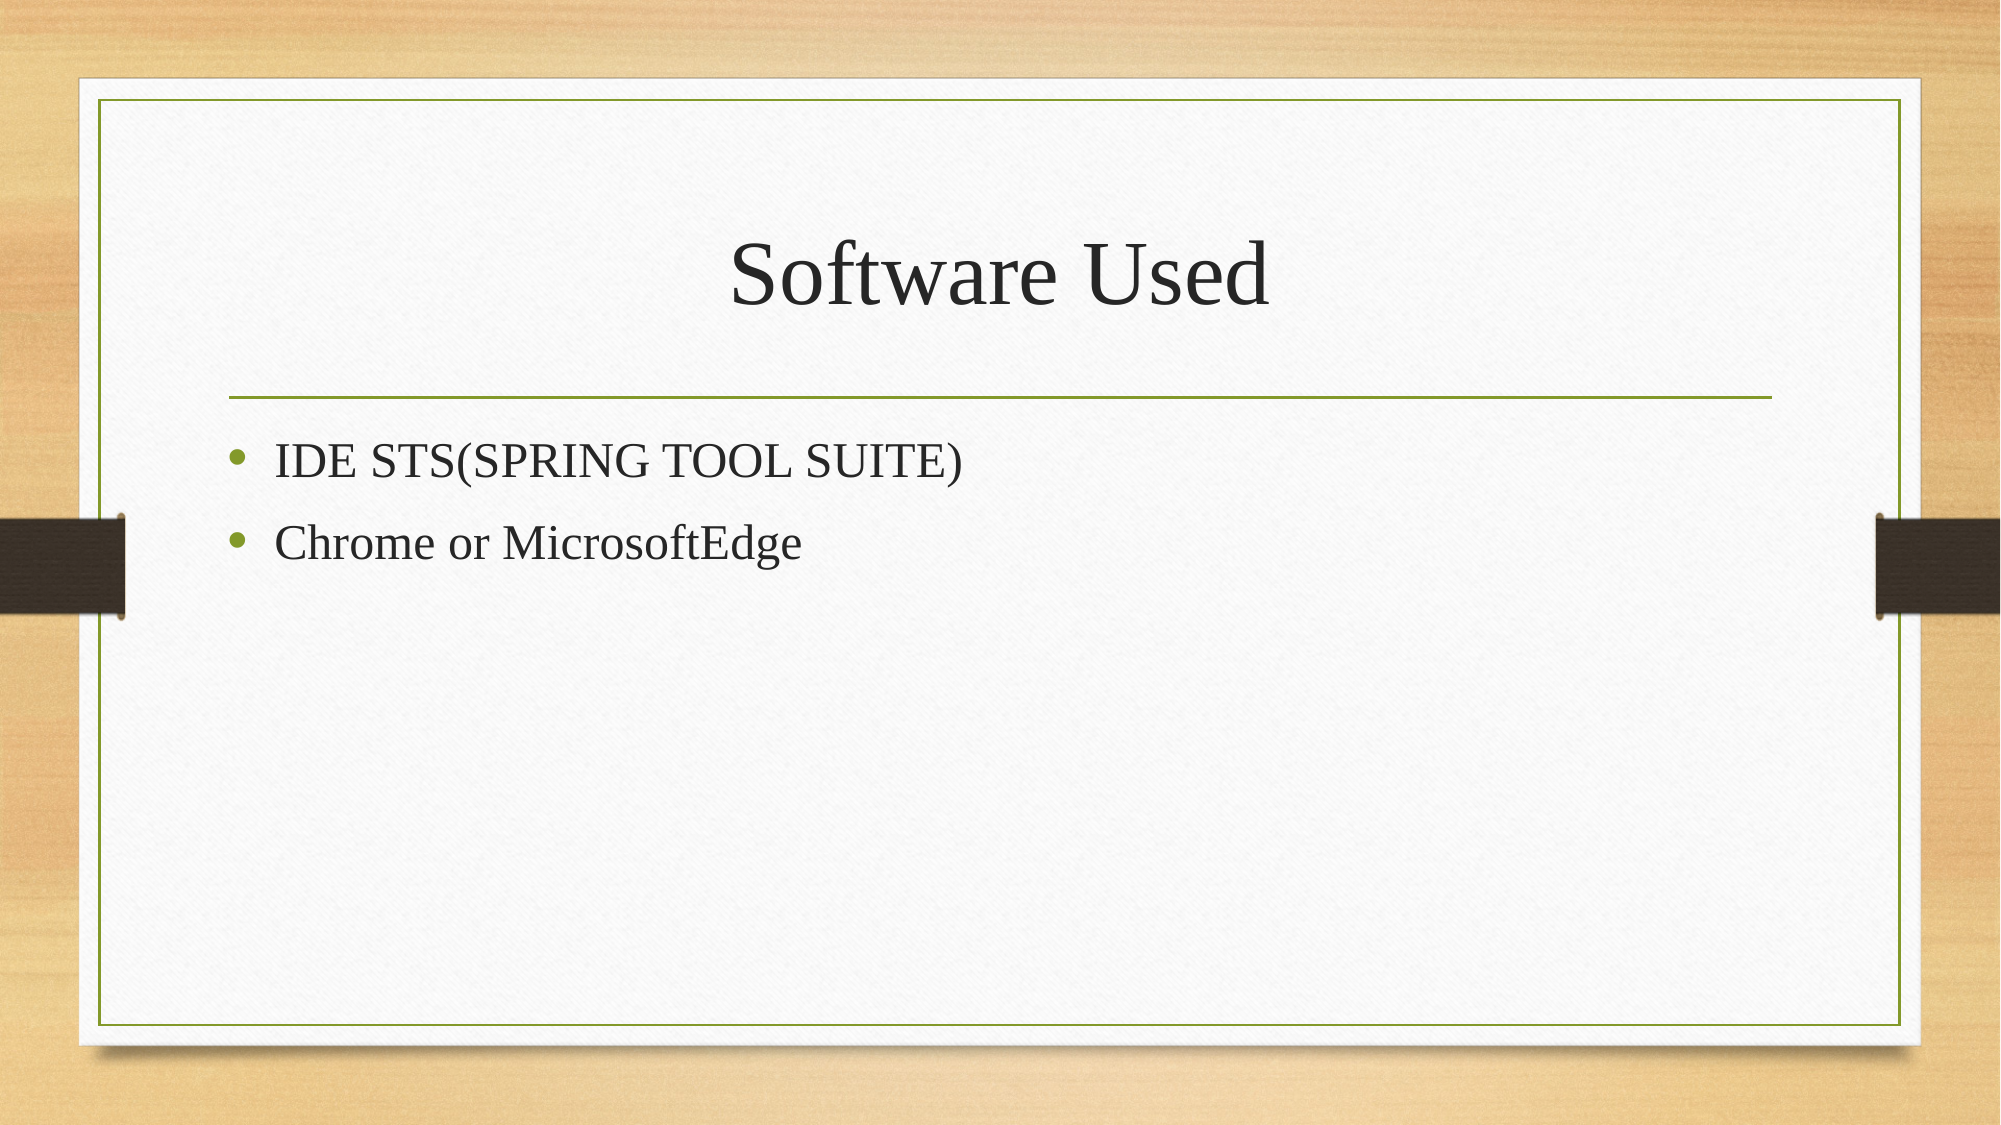

# Software Used
IDE STS(SPRING TOOL SUITE)
Chrome or MicrosoftEdge